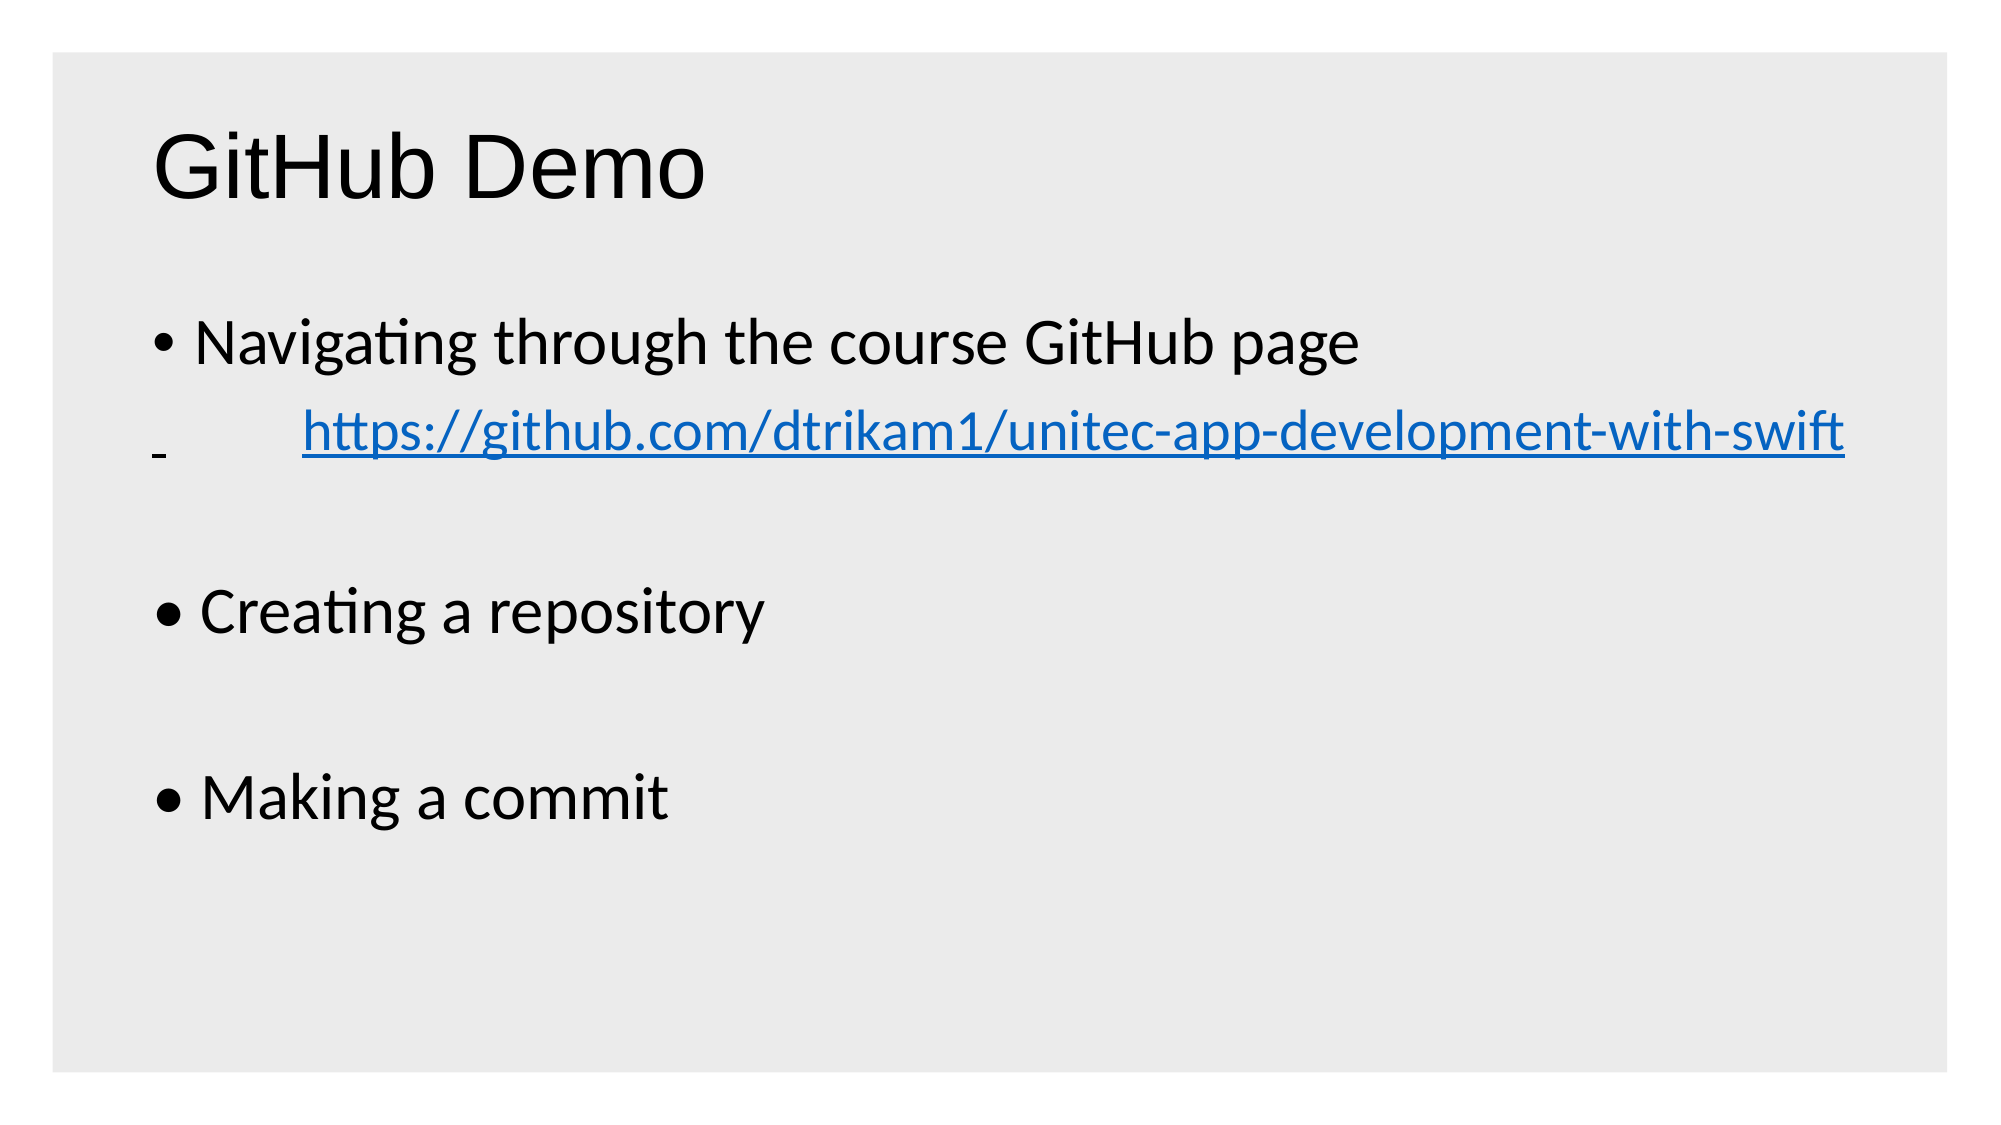

# GitHub Demo
• Navigating through the course GitHub page
 	https://github.com/dtrikam1/unitec-app-development-with-swift

• Creating a repository

• Making a commit